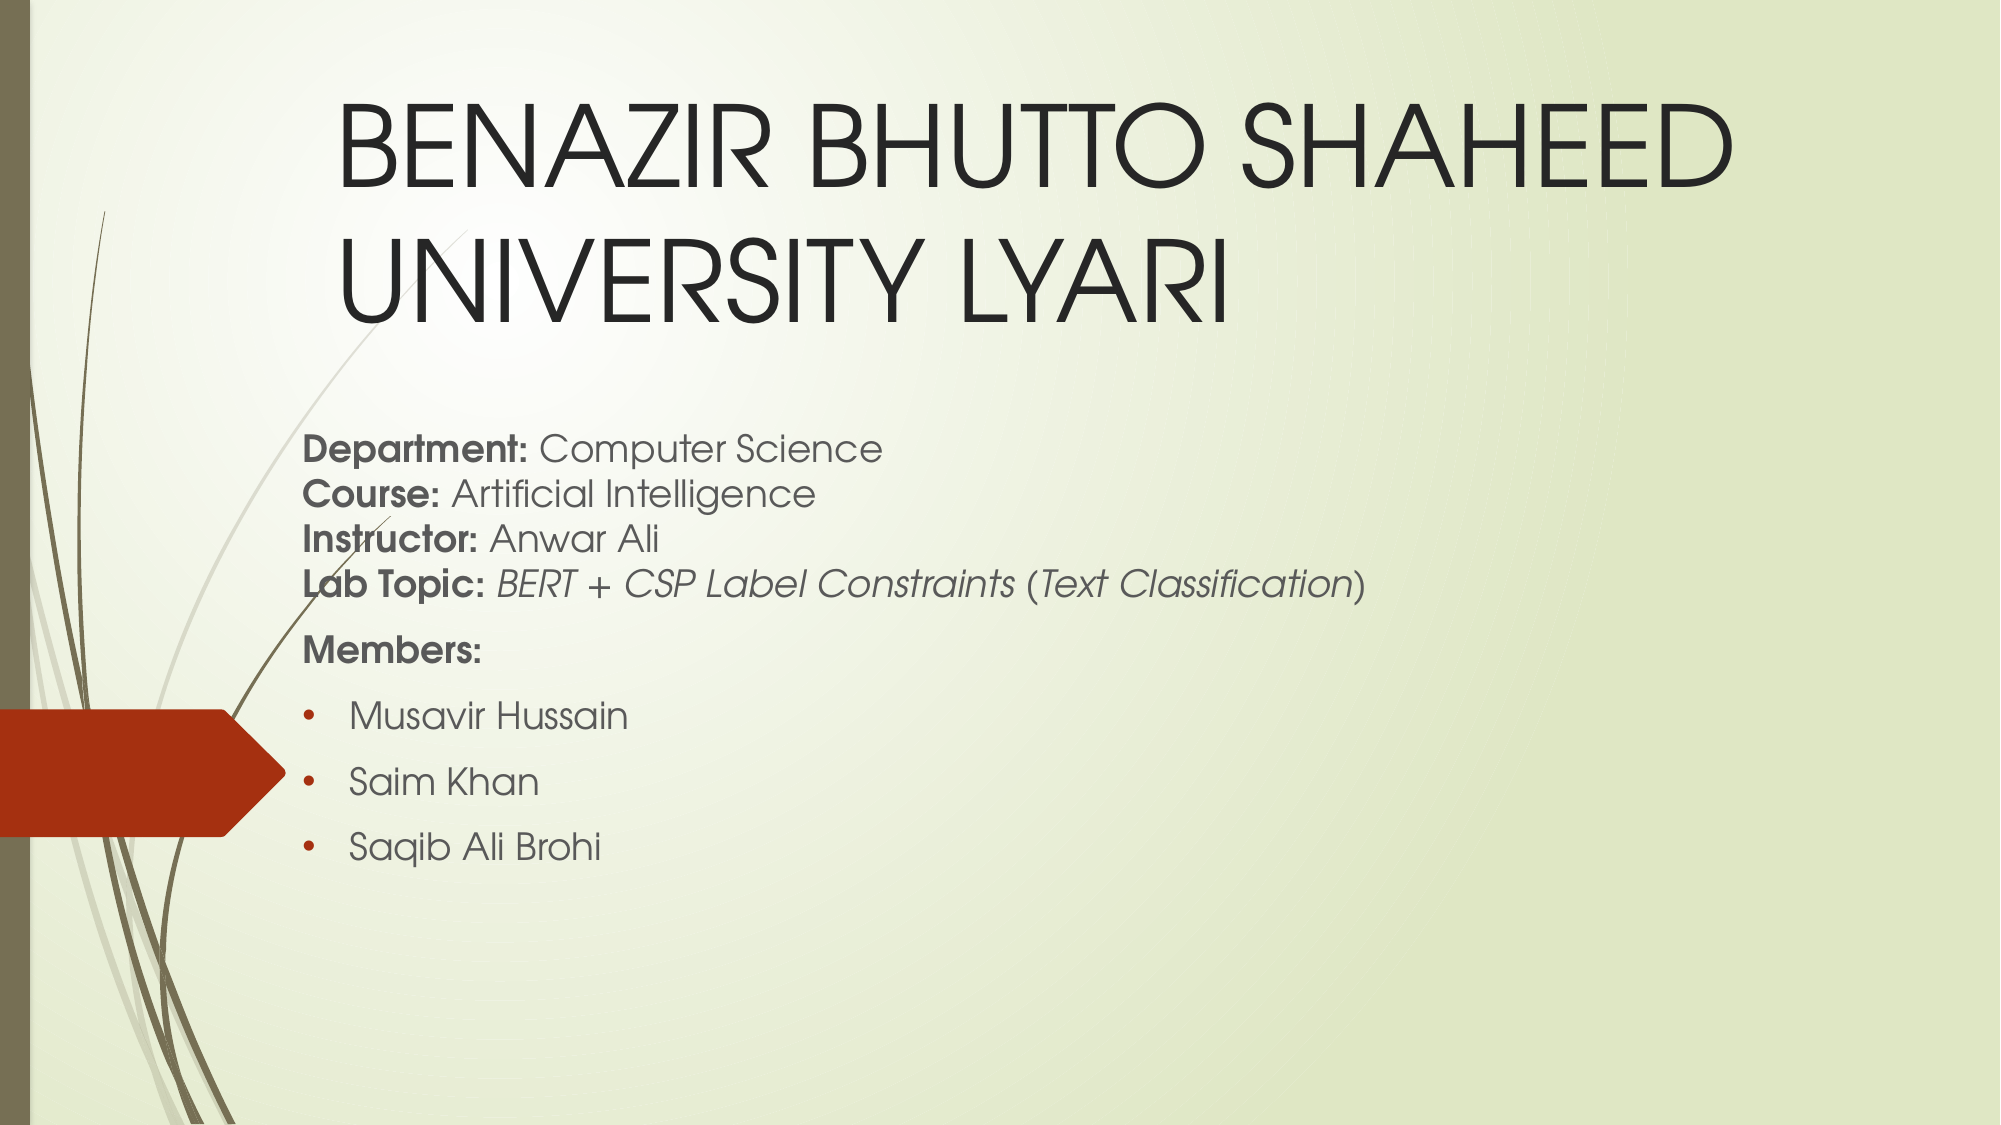

# BENAZIR BHUTTO SHAHEED UNIVERSITY LYARI
Department: Computer Science
Course: Artificial Intelligence
Instructor: Anwar Ali
Lab Topic: BERT + CSP Label Constraints (Text Classification)
Members:
Musavir Hussain
Saim Khan
Saqib Ali Brohi